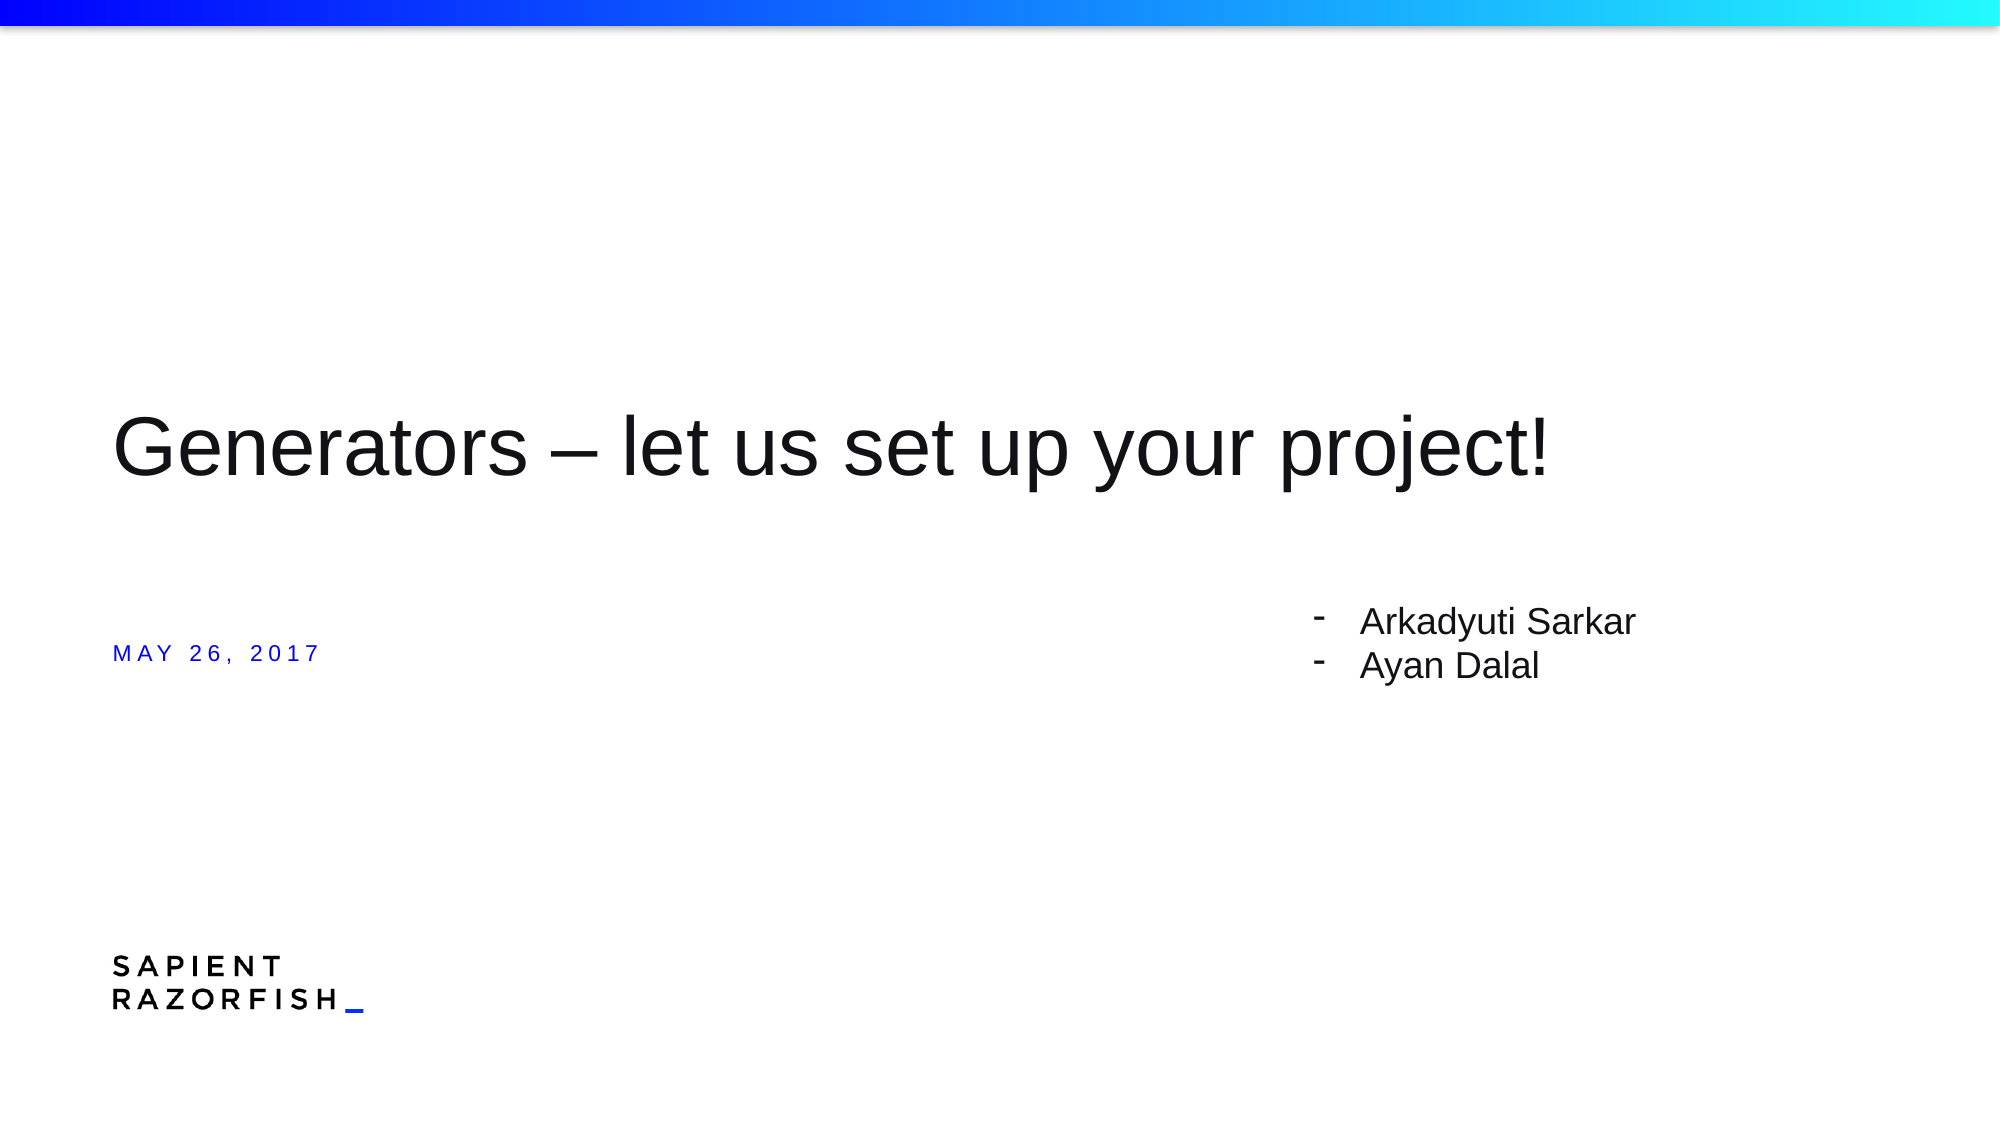

# Generators – let us set up your project!
Arkadyuti Sarkar
Ayan Dalal

MAY 26, 2017